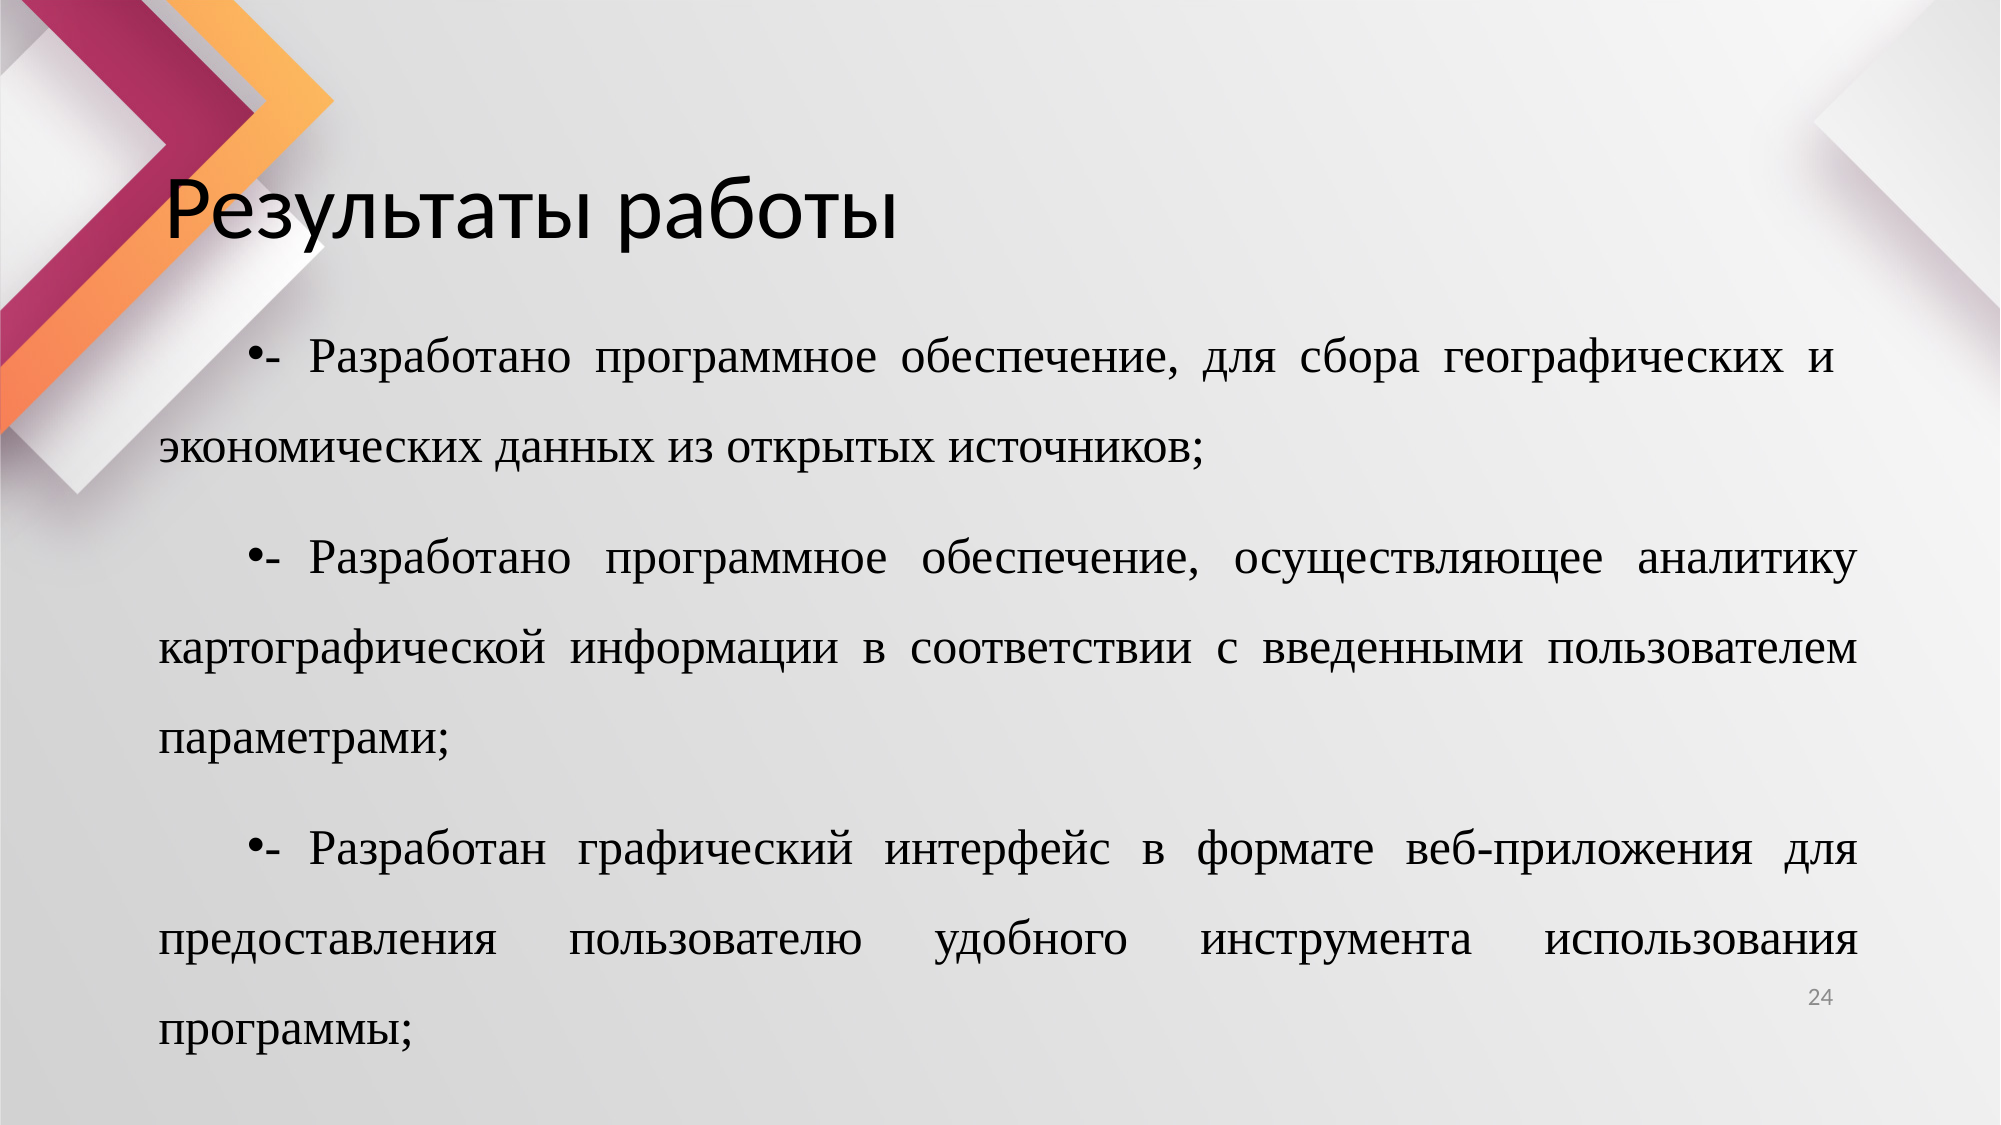

# Результаты работы
-	Разработано программное обеспечение, для сбора географических и  экономических данных из открытых источников;
-	Разработано программное обеспечение, осуществляющее аналитику картографической информации в соответствии с введенными пользователем параметрами;
-	Разработан графический интерфейс в формате веб-приложения для предоставления пользователю удобного инструмента использования программы;
24